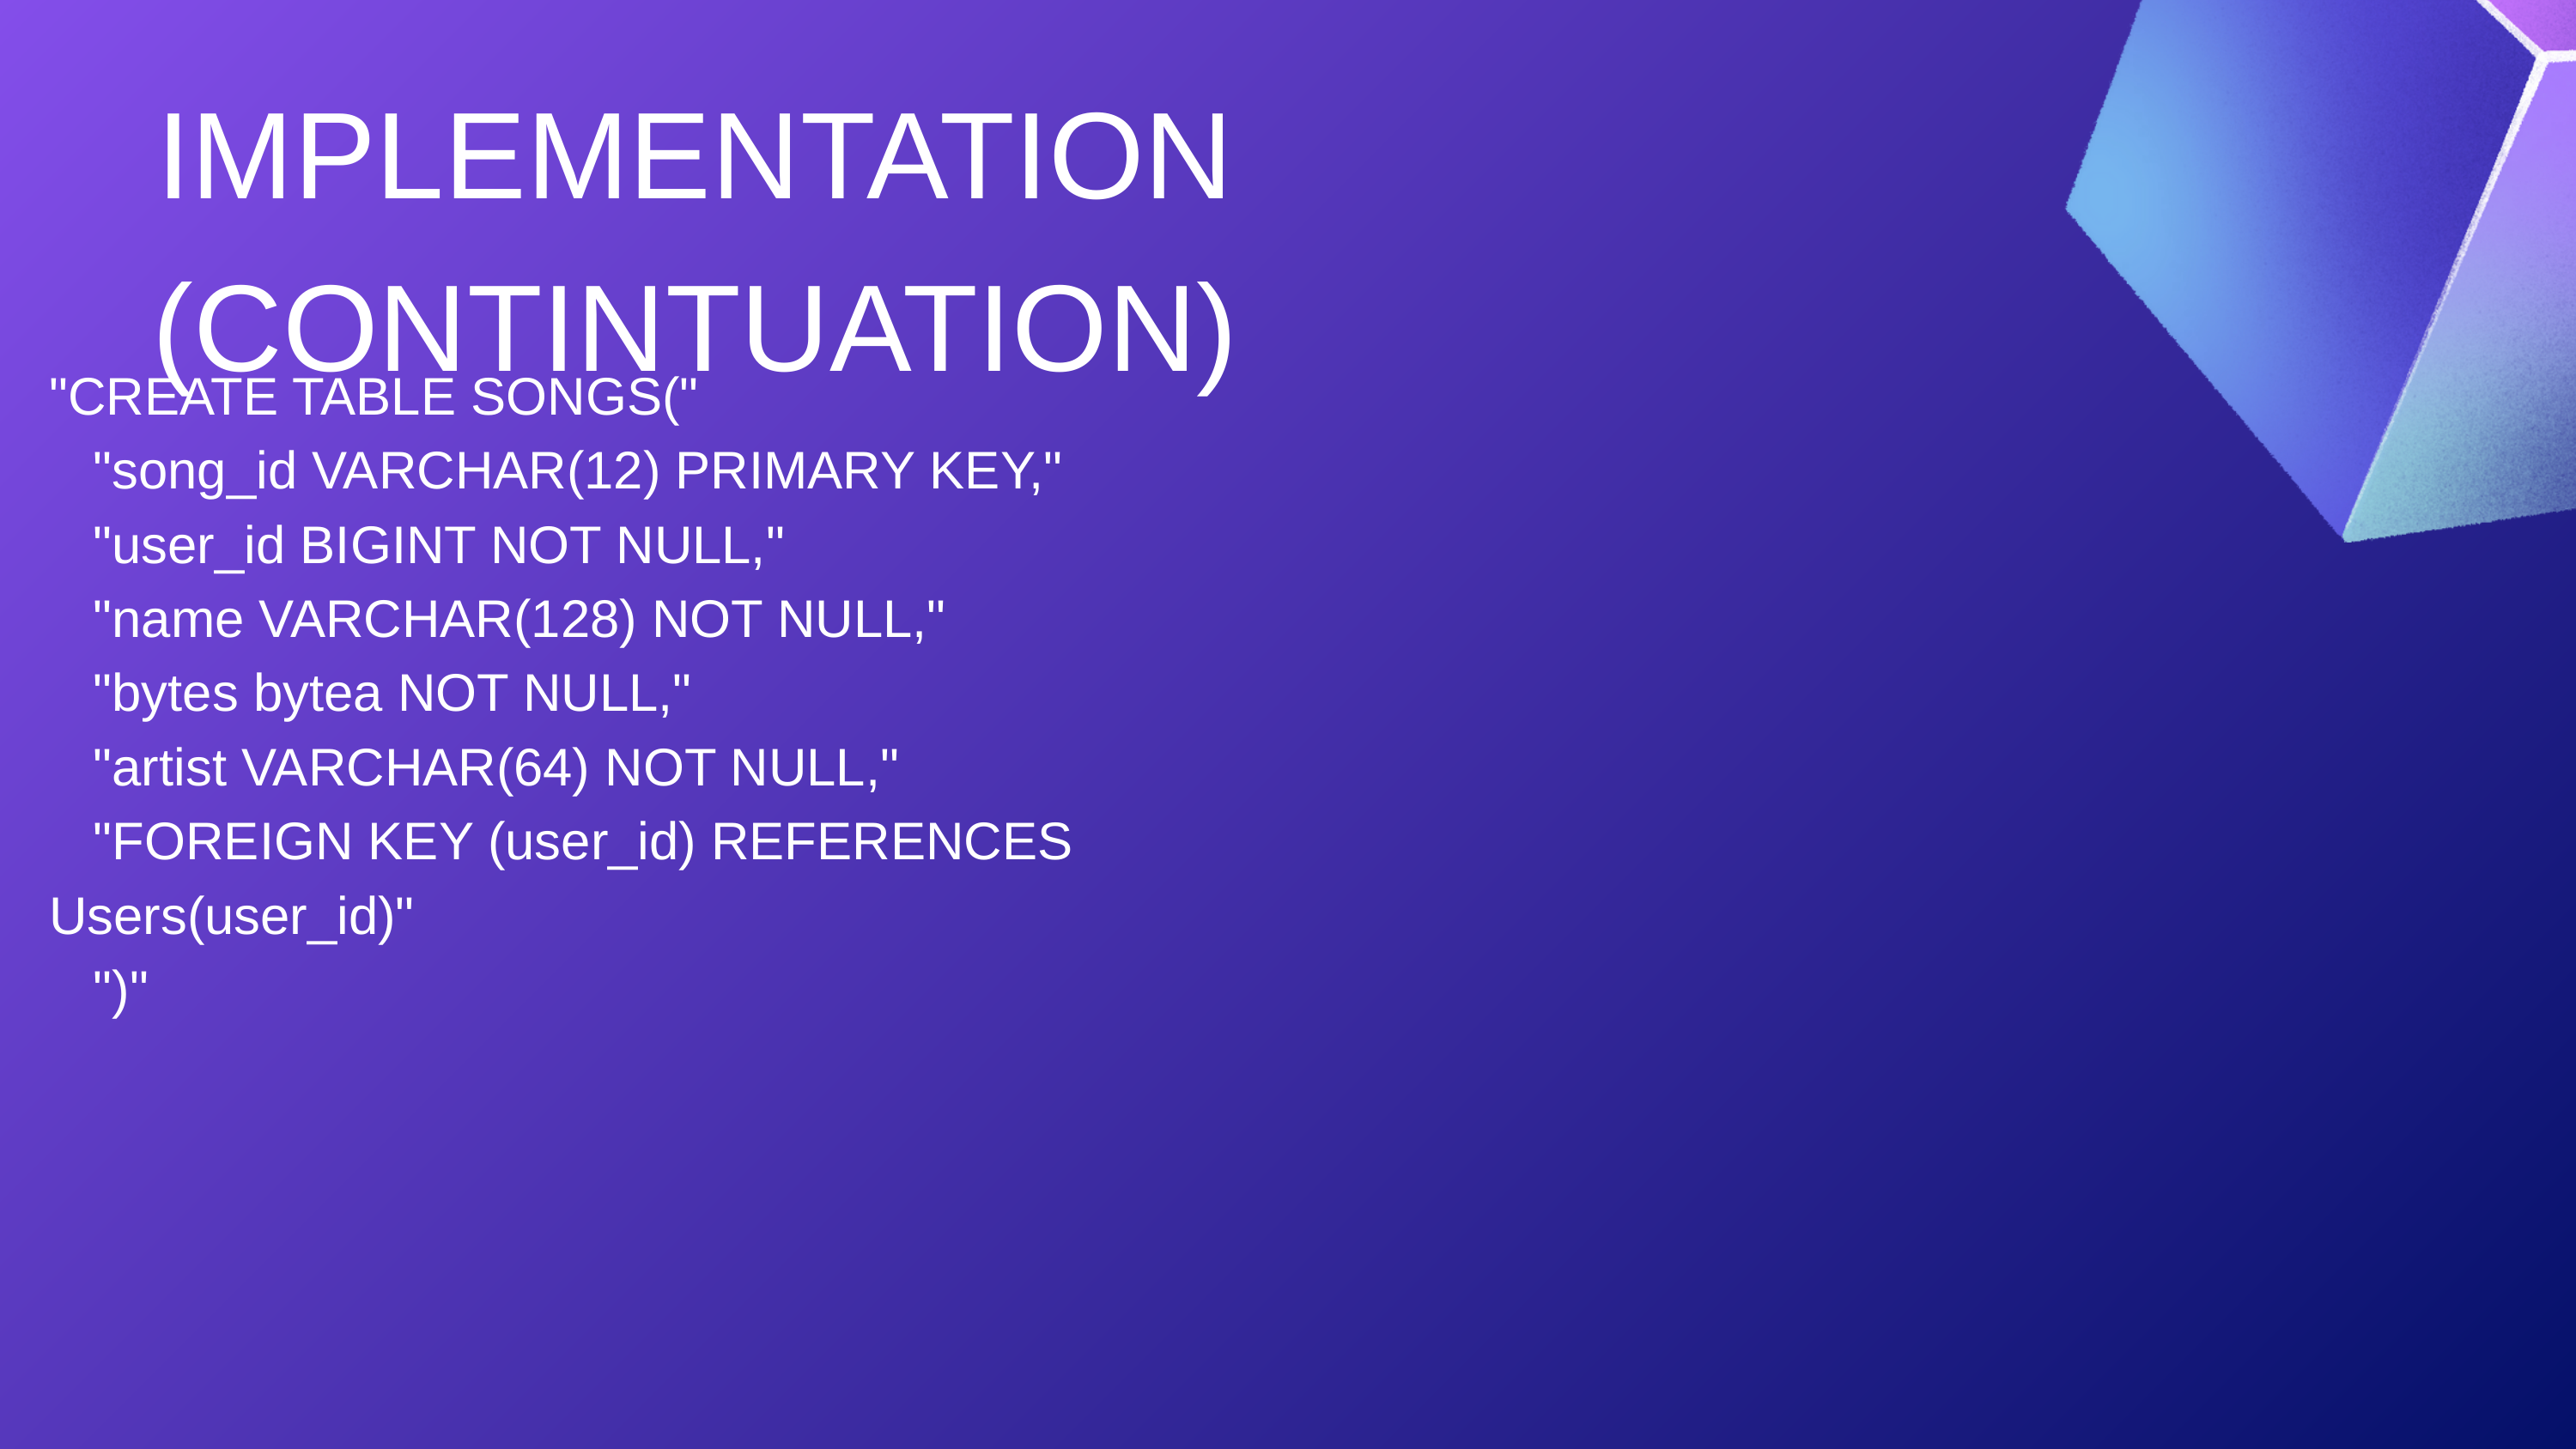

IMPLEMENTATION (CONTINTUATION)
"CREATE TABLE SONGS("
   "song_id VARCHAR(12) PRIMARY KEY,"
   "user_id BIGINT NOT NULL,"
   "name VARCHAR(128) NOT NULL,"
   "bytes bytea NOT NULL,"
   "artist VARCHAR(64) NOT NULL,"
   "FOREIGN KEY (user_id) REFERENCES Users(user_id)"
   ")"